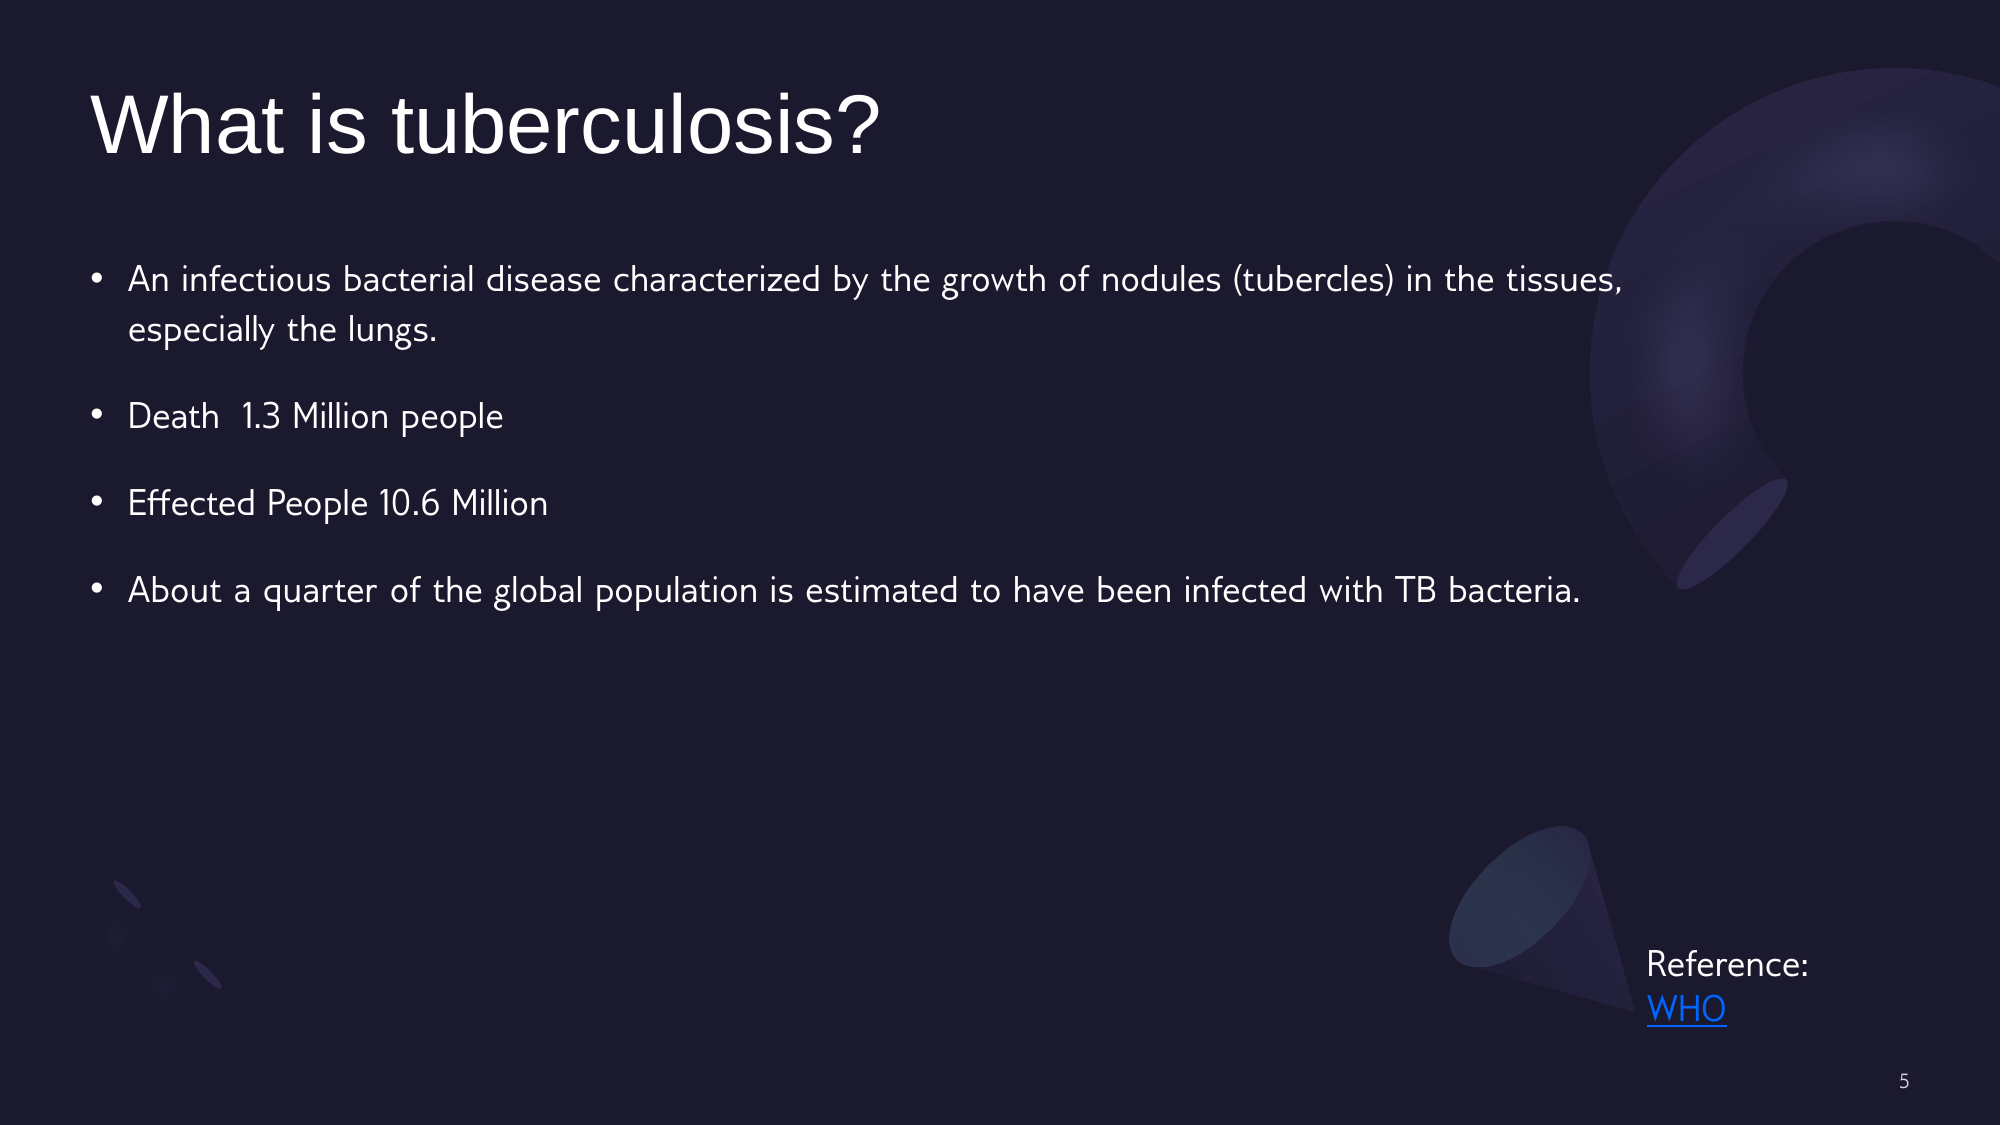

# What is tuberculosis?
An infectious bacterial disease characterized by the growth of nodules (tubercles) in the tissues, especially the lungs.
Death  1.3 Million people
Effected People 10.6 Million
About a quarter of the global population is estimated to have been infected with TB bacteria.

Reference:
WHO
5